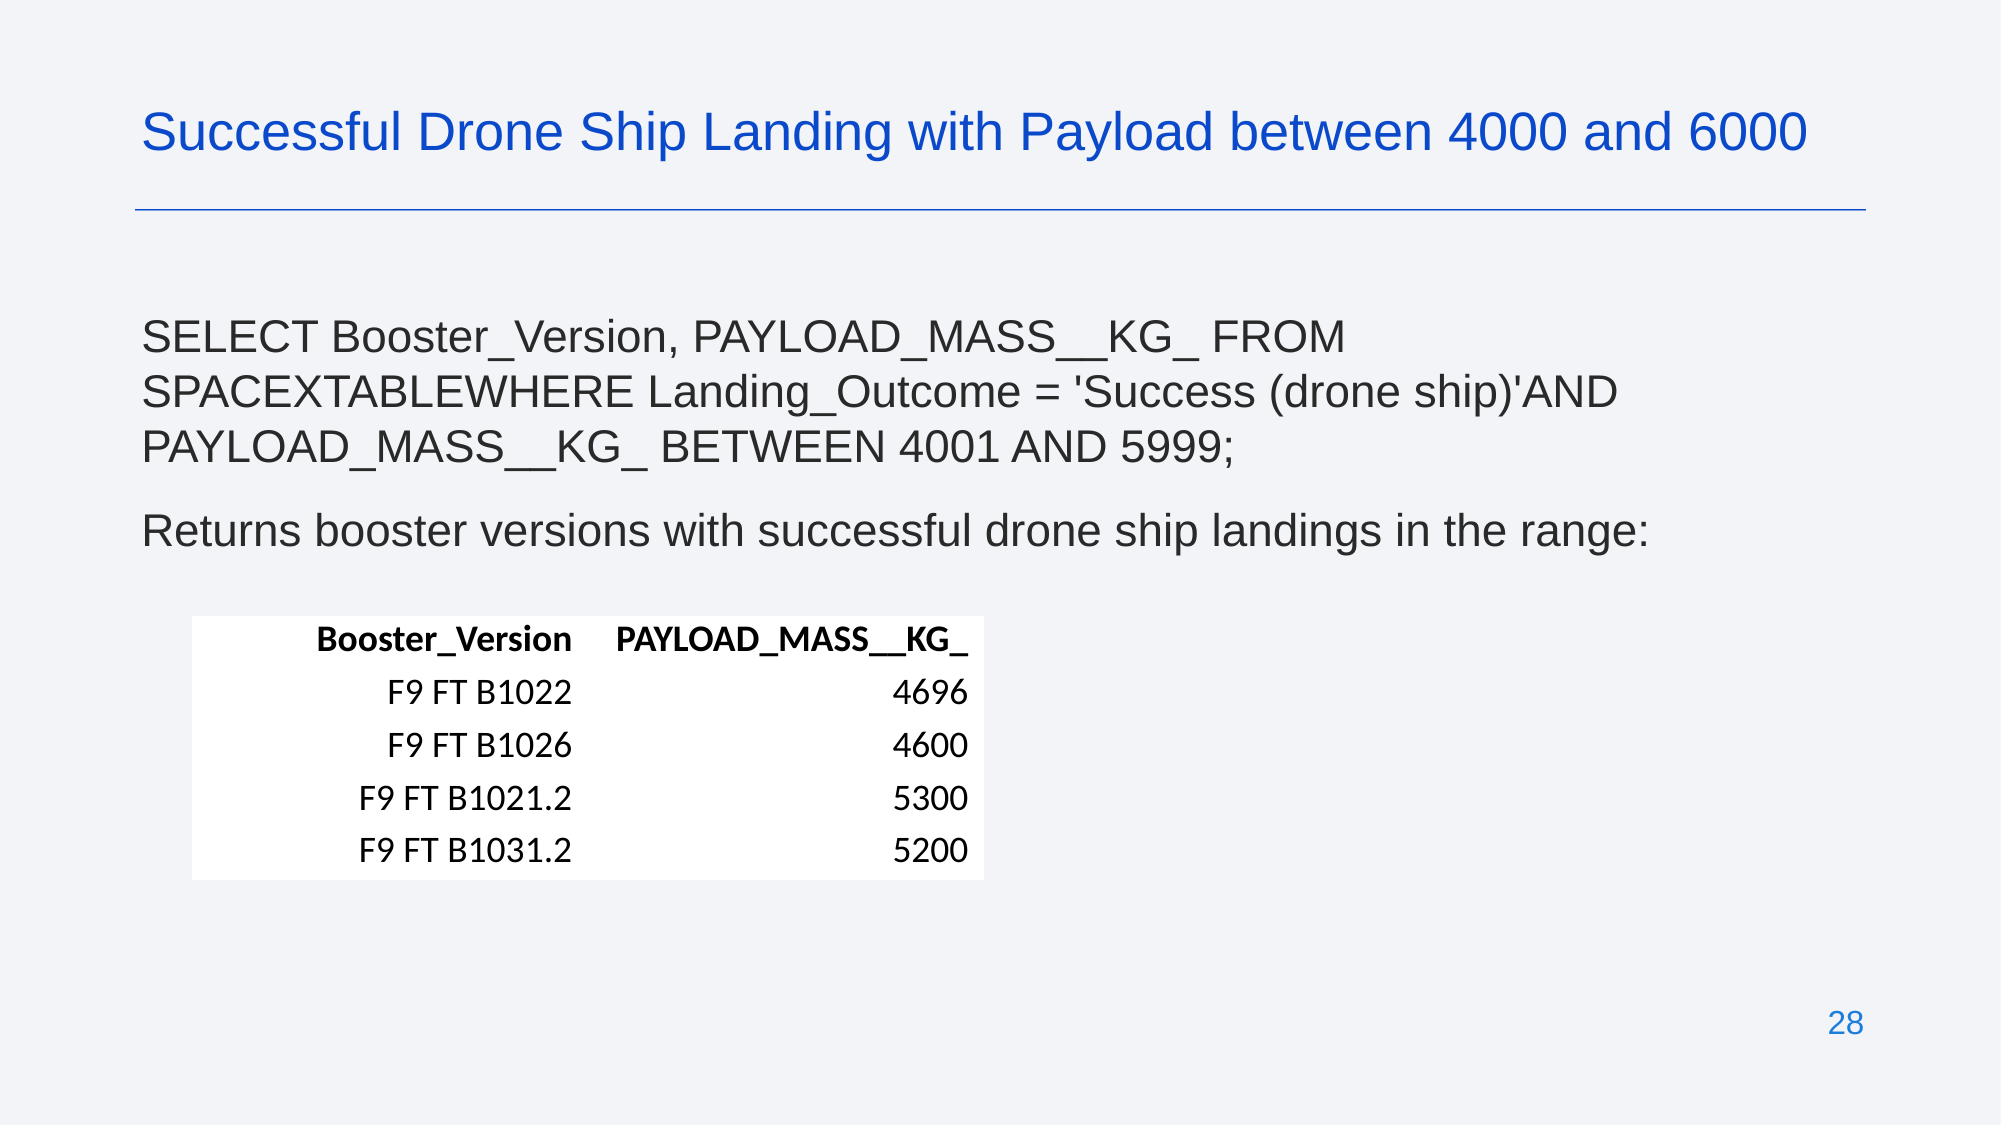

Successful Drone Ship Landing with Payload between 4000 and 6000
SELECT Booster_Version, PAYLOAD_MASS__KG_ FROM SPACEXTABLEWHERE Landing_Outcome = 'Success (drone ship)'AND PAYLOAD_MASS__KG_ BETWEEN 4001 AND 5999;
Returns booster versions with successful drone ship landings in the range:

| Booster\_Version | PAYLOAD\_MASS\_\_KG\_ |
| --- | --- |
| F9 FT B1022 | 4696 |
| F9 FT B1026 | 4600 |
| F9 FT B1021.2 | 5300 |
| F9 FT B1031.2 | 5200 |
28